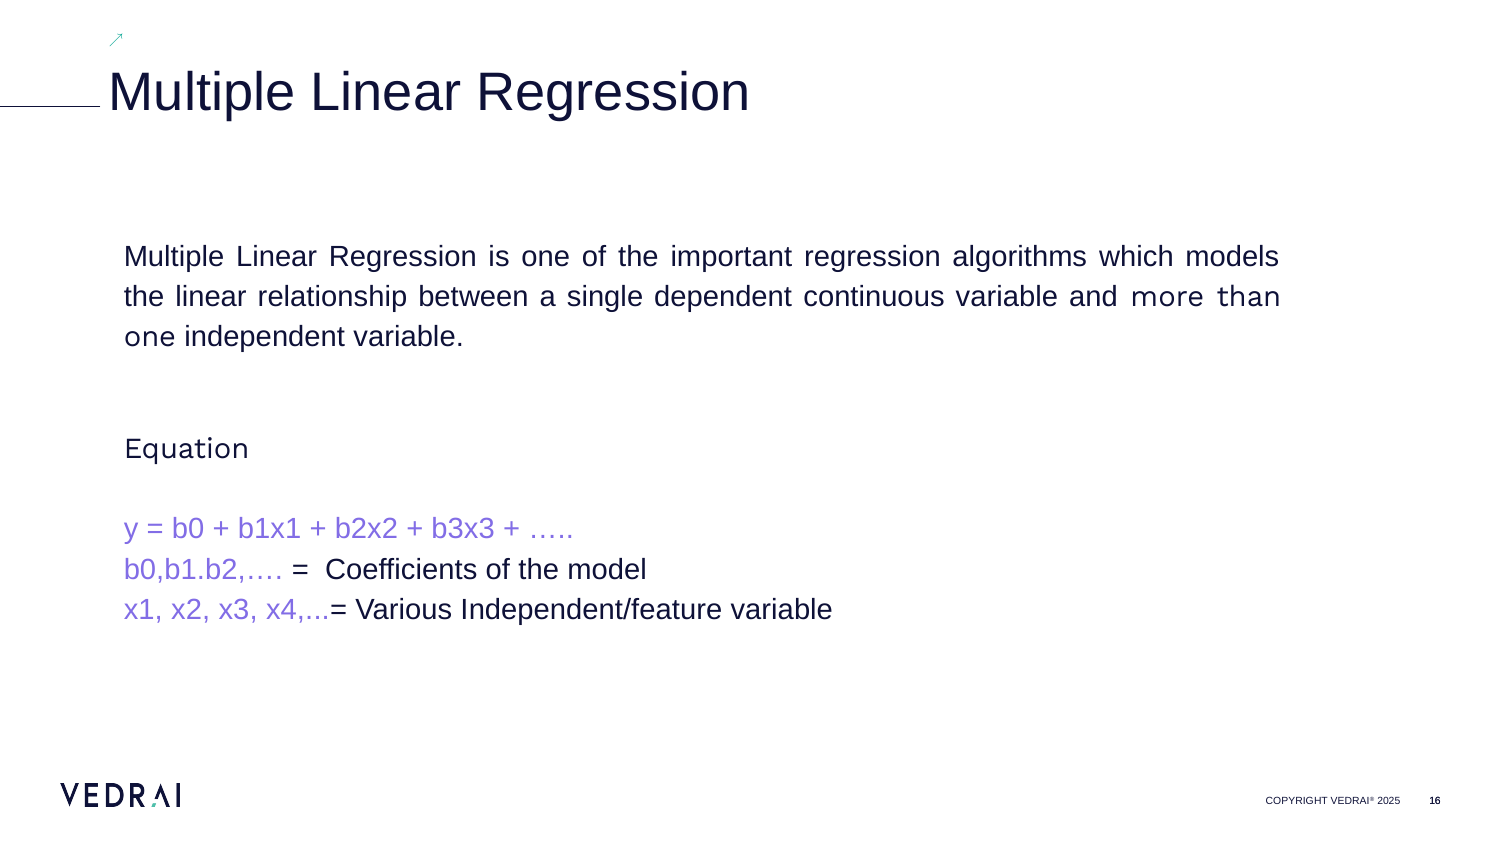

Multiple Linear Regression
Multiple Linear Regression is one of the important regression algorithms which models the linear relationship between a single dependent continuous variable and more than one independent variable.

Equation

y = b0 + b1x1 + b2x2 + b3x3 + …..
b0,b1.b2,…. =  Coefficients of the model
x1, x2, x3, x4,...= Various Independent/feature variable